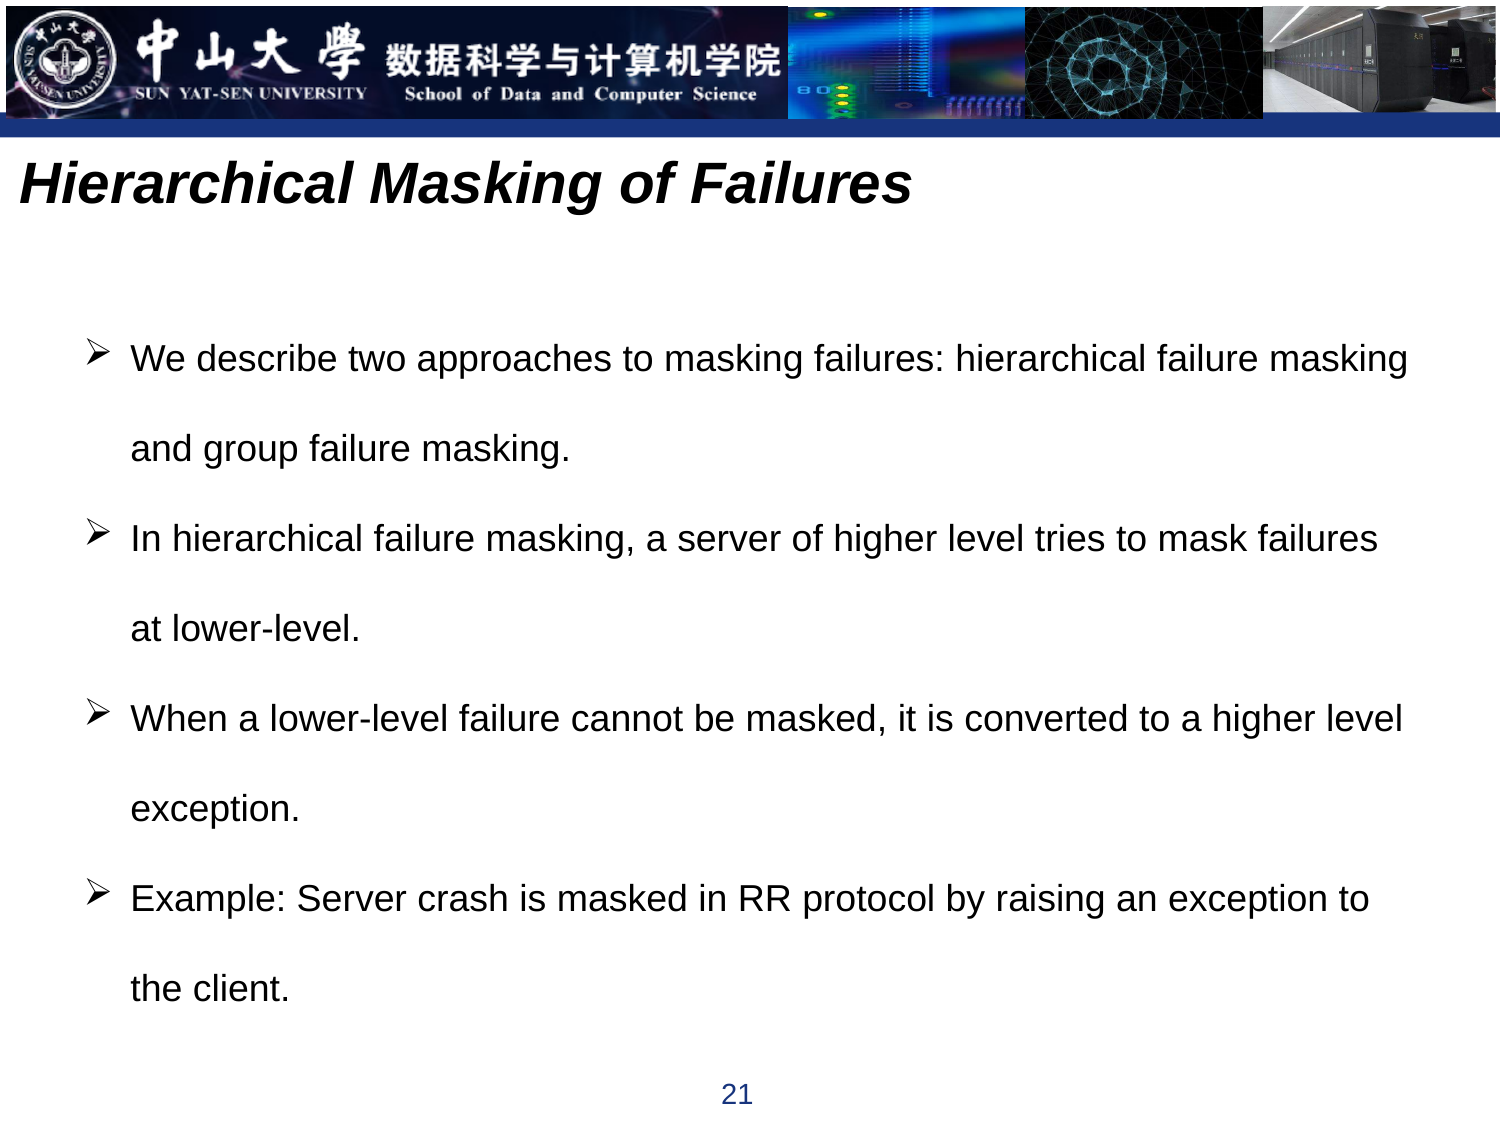

Hierarchical Masking of Failures
We describe two approaches to masking failures: hierarchical failure masking and group failure masking.
In hierarchical failure masking, a server of higher level tries to mask failures at lower-level.
When a lower-level failure cannot be masked, it is converted to a higher level exception.
Example: Server crash is masked in RR protocol by raising an exception to the client.
21